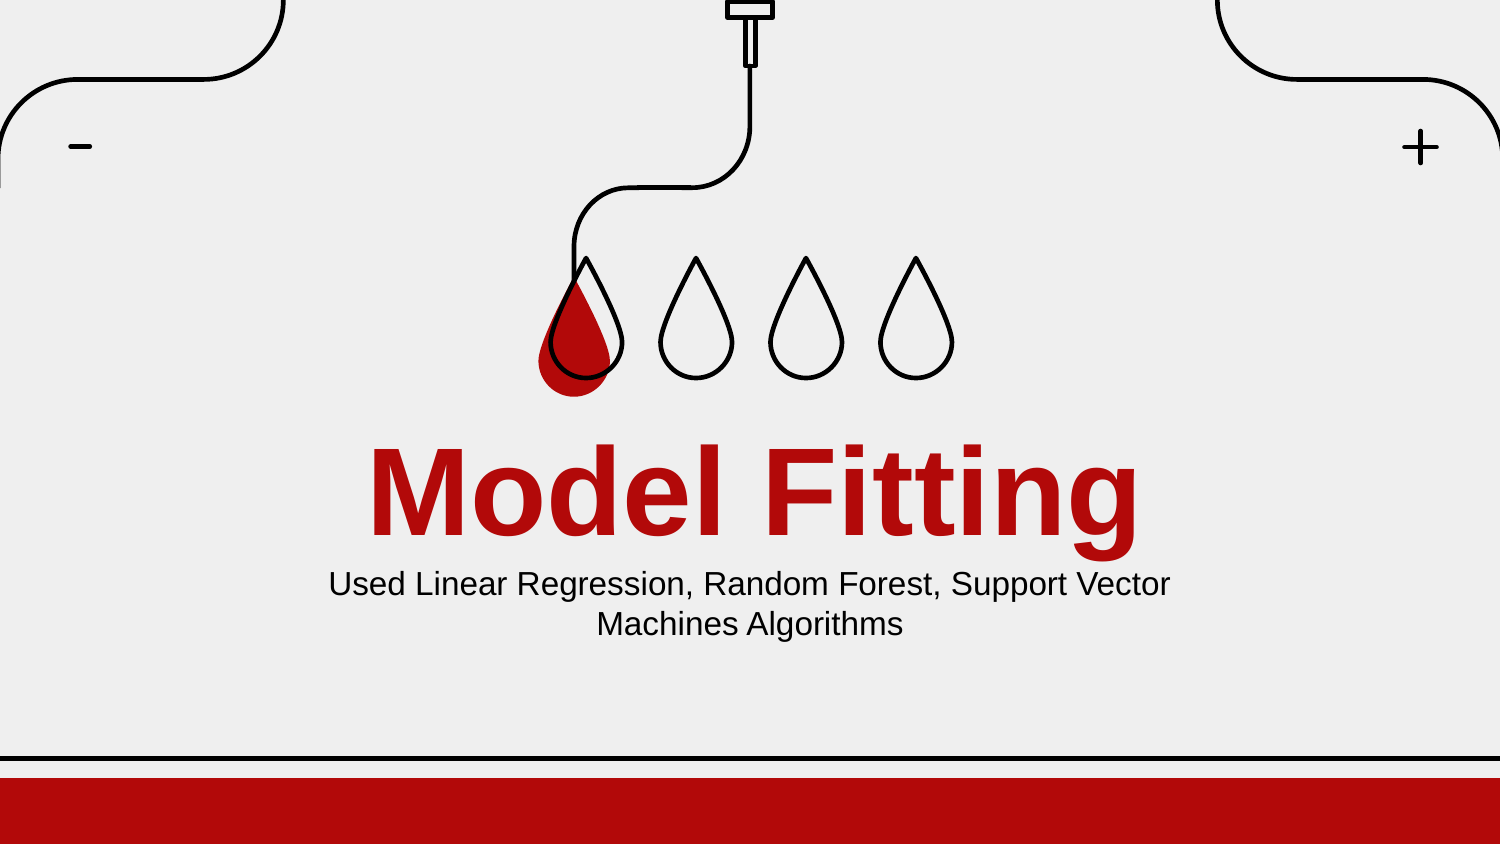

# Model Fitting
Used Linear Regression, Random Forest, Support Vector Machines Algorithms